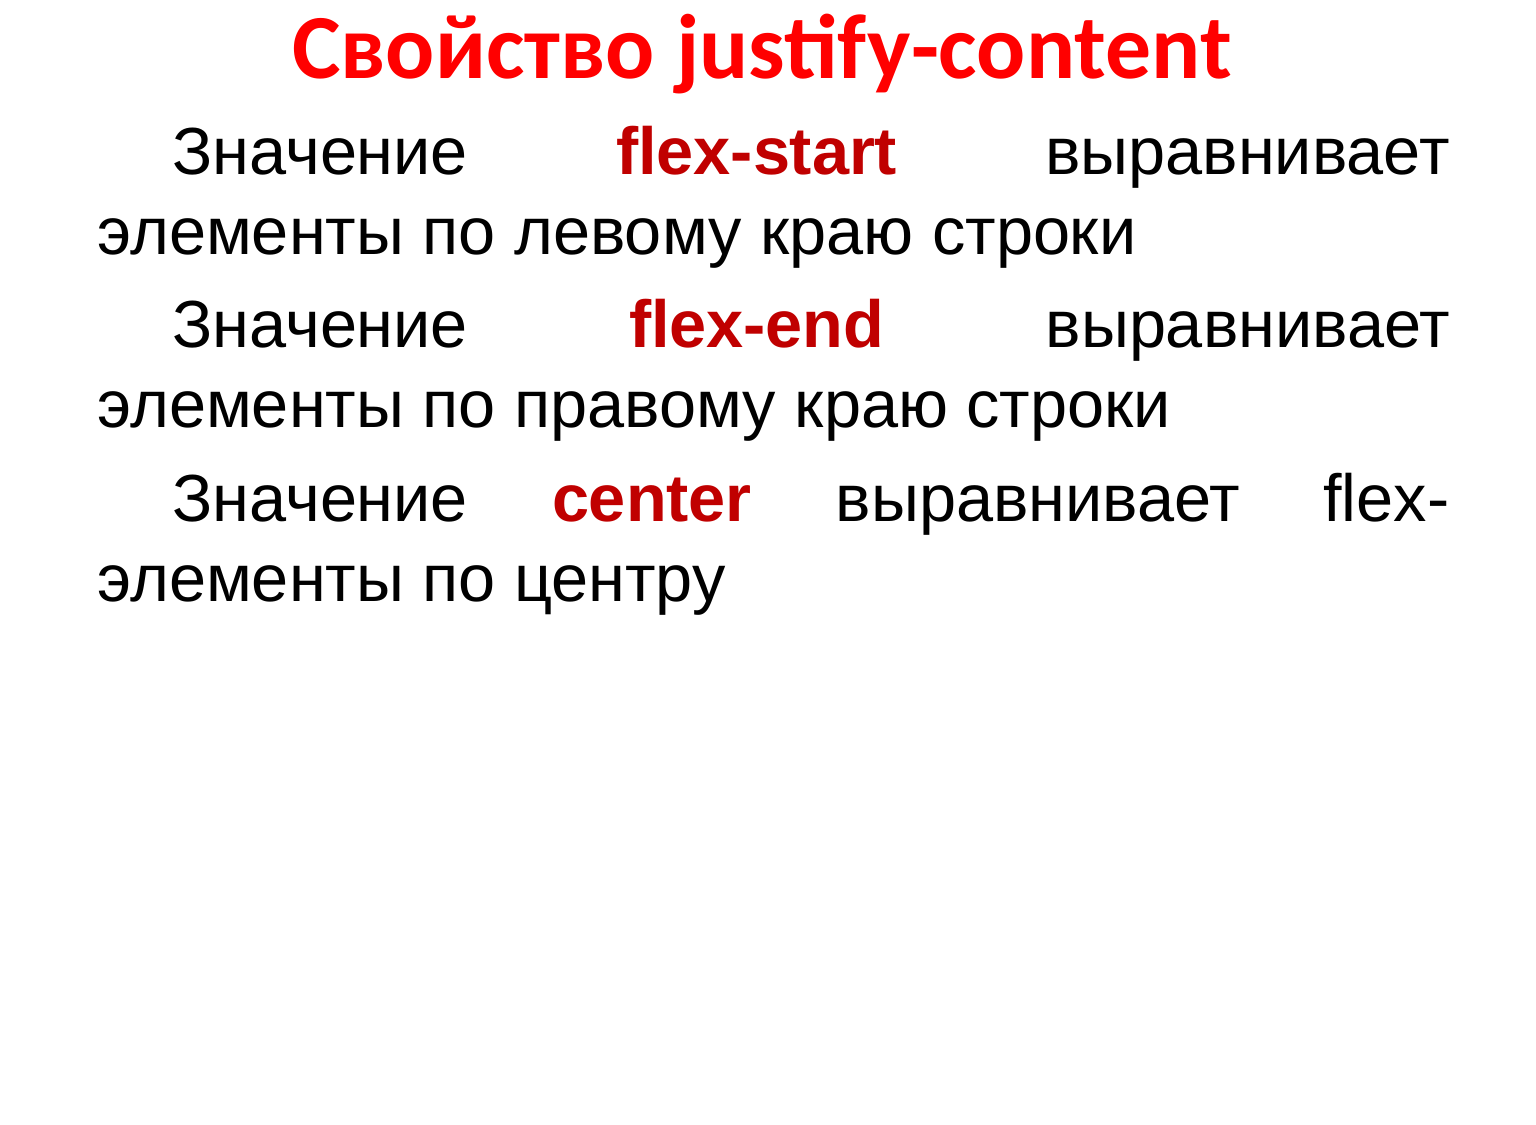

# Свойство justify-content
Значение flex-start выравнивает элементы по левому краю строки
Значение flex-end выравнивает элементы по правому краю строки
Значение center выравнивает flex-элементы по центру